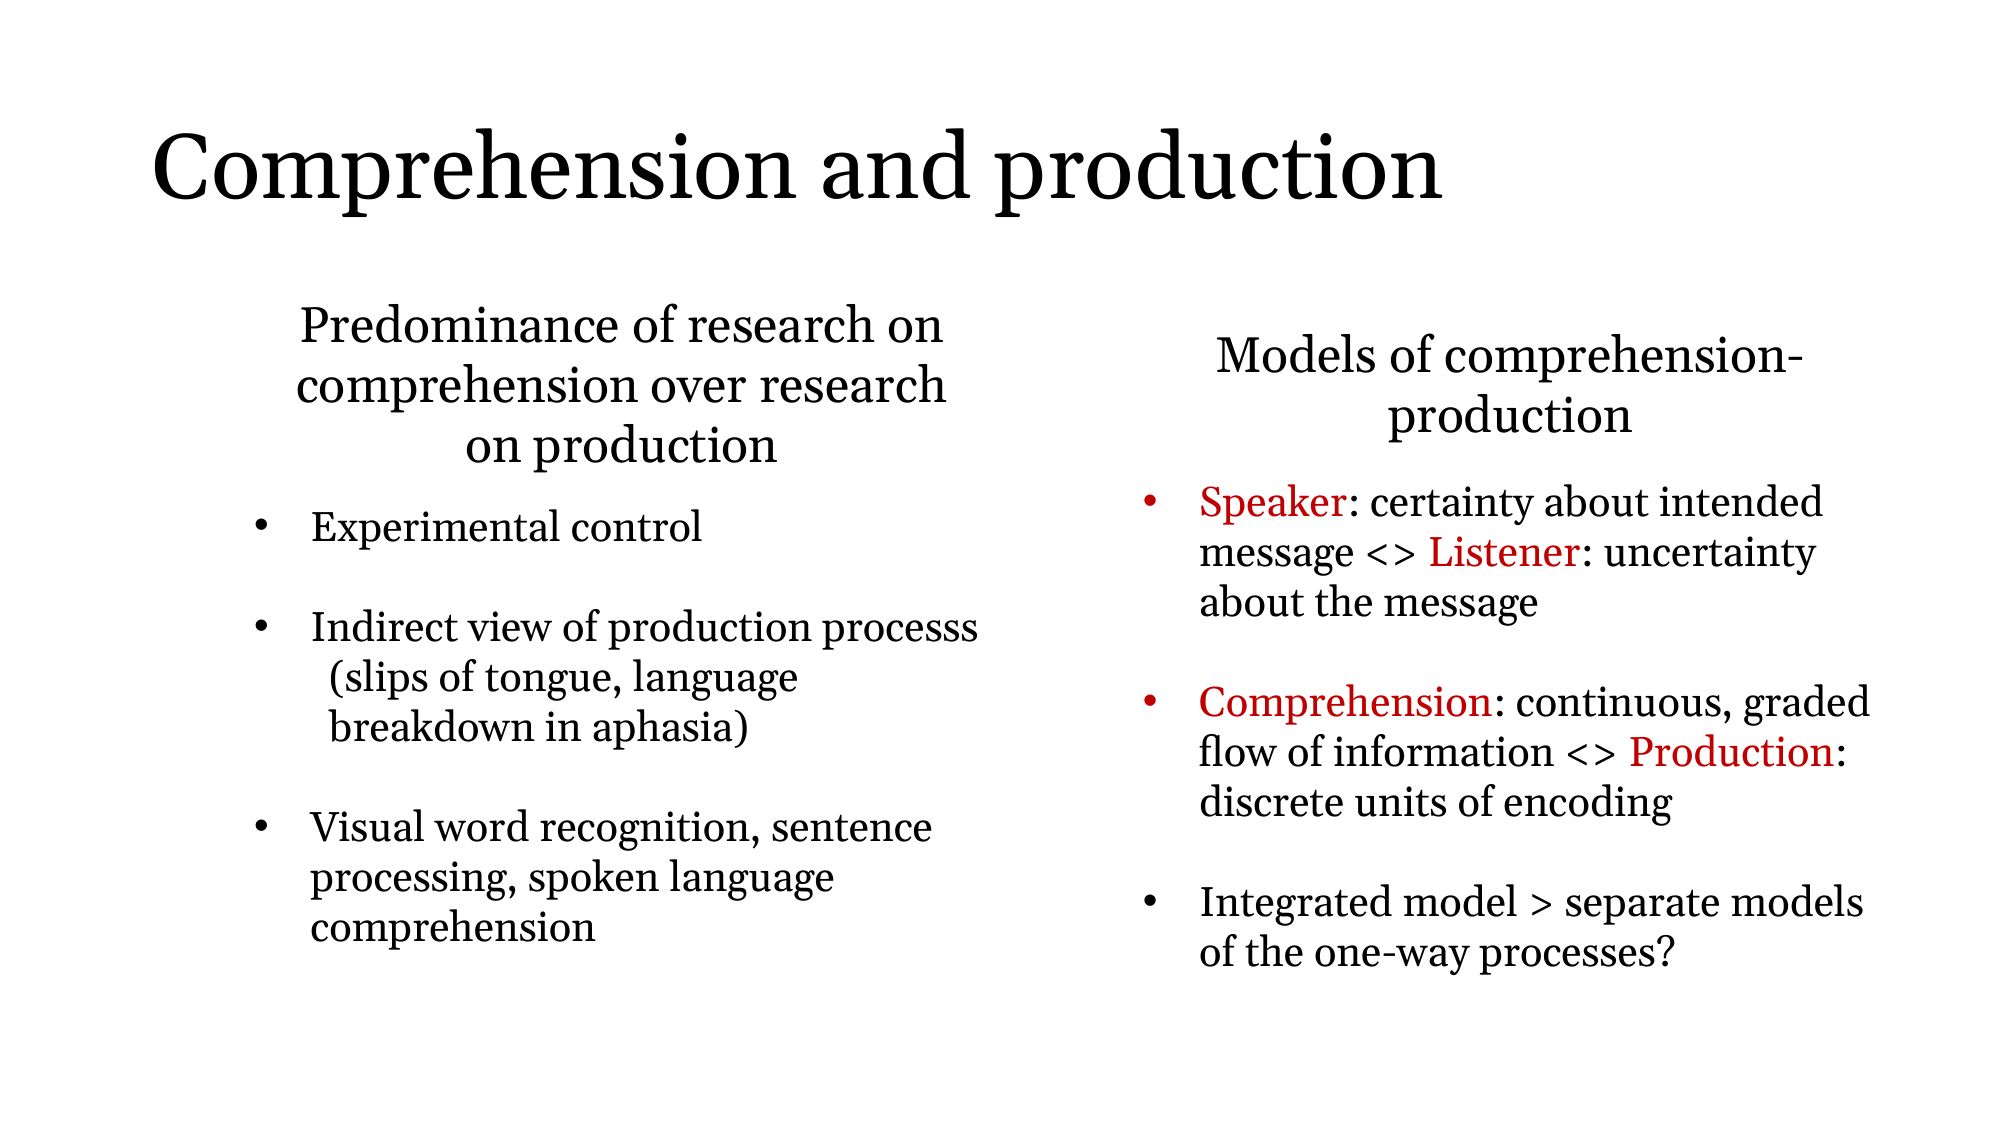

# Comprehension and production
Predominance of research on comprehension over research on production
Models of comprehension-production
Speaker: certainty about intended message <> Listener: uncertainty about the message

Comprehension: continuous, graded flow of information <> Production: discrete units of encoding

Integrated model > separate models of the one-way processes?
Experimental control

Indirect view of production processs
(slips of tongue, language breakdown in aphasia)

Visual word recognition, sentence processing, spoken language comprehension